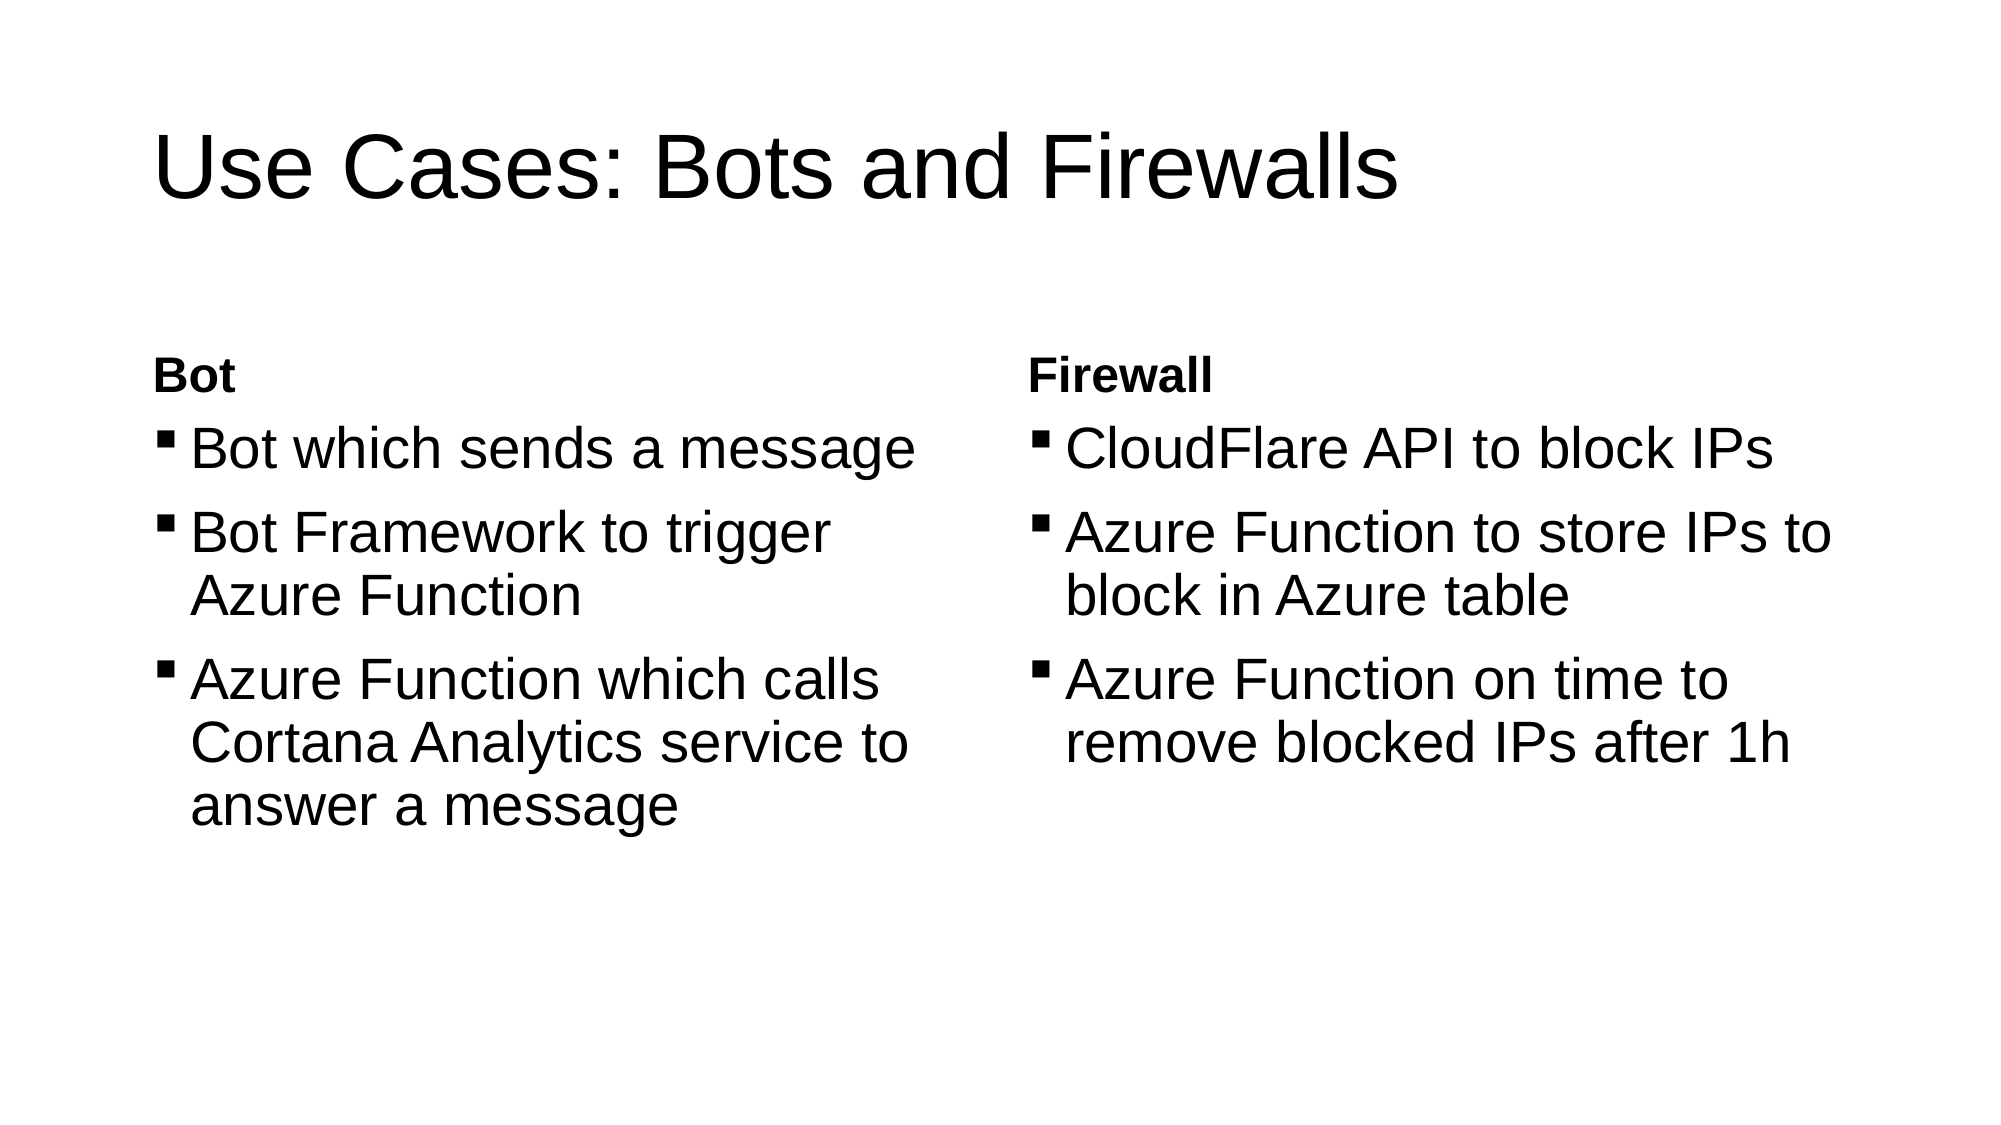

# Use Cases: Bots and Firewalls
Bot
Firewall
Bot which sends a message
Bot Framework to trigger Azure Function
Azure Function which calls Cortana Analytics service to answer a message
CloudFlare API to block IPs
Azure Function to store IPs to block in Azure table
Azure Function on time to remove blocked IPs after 1h